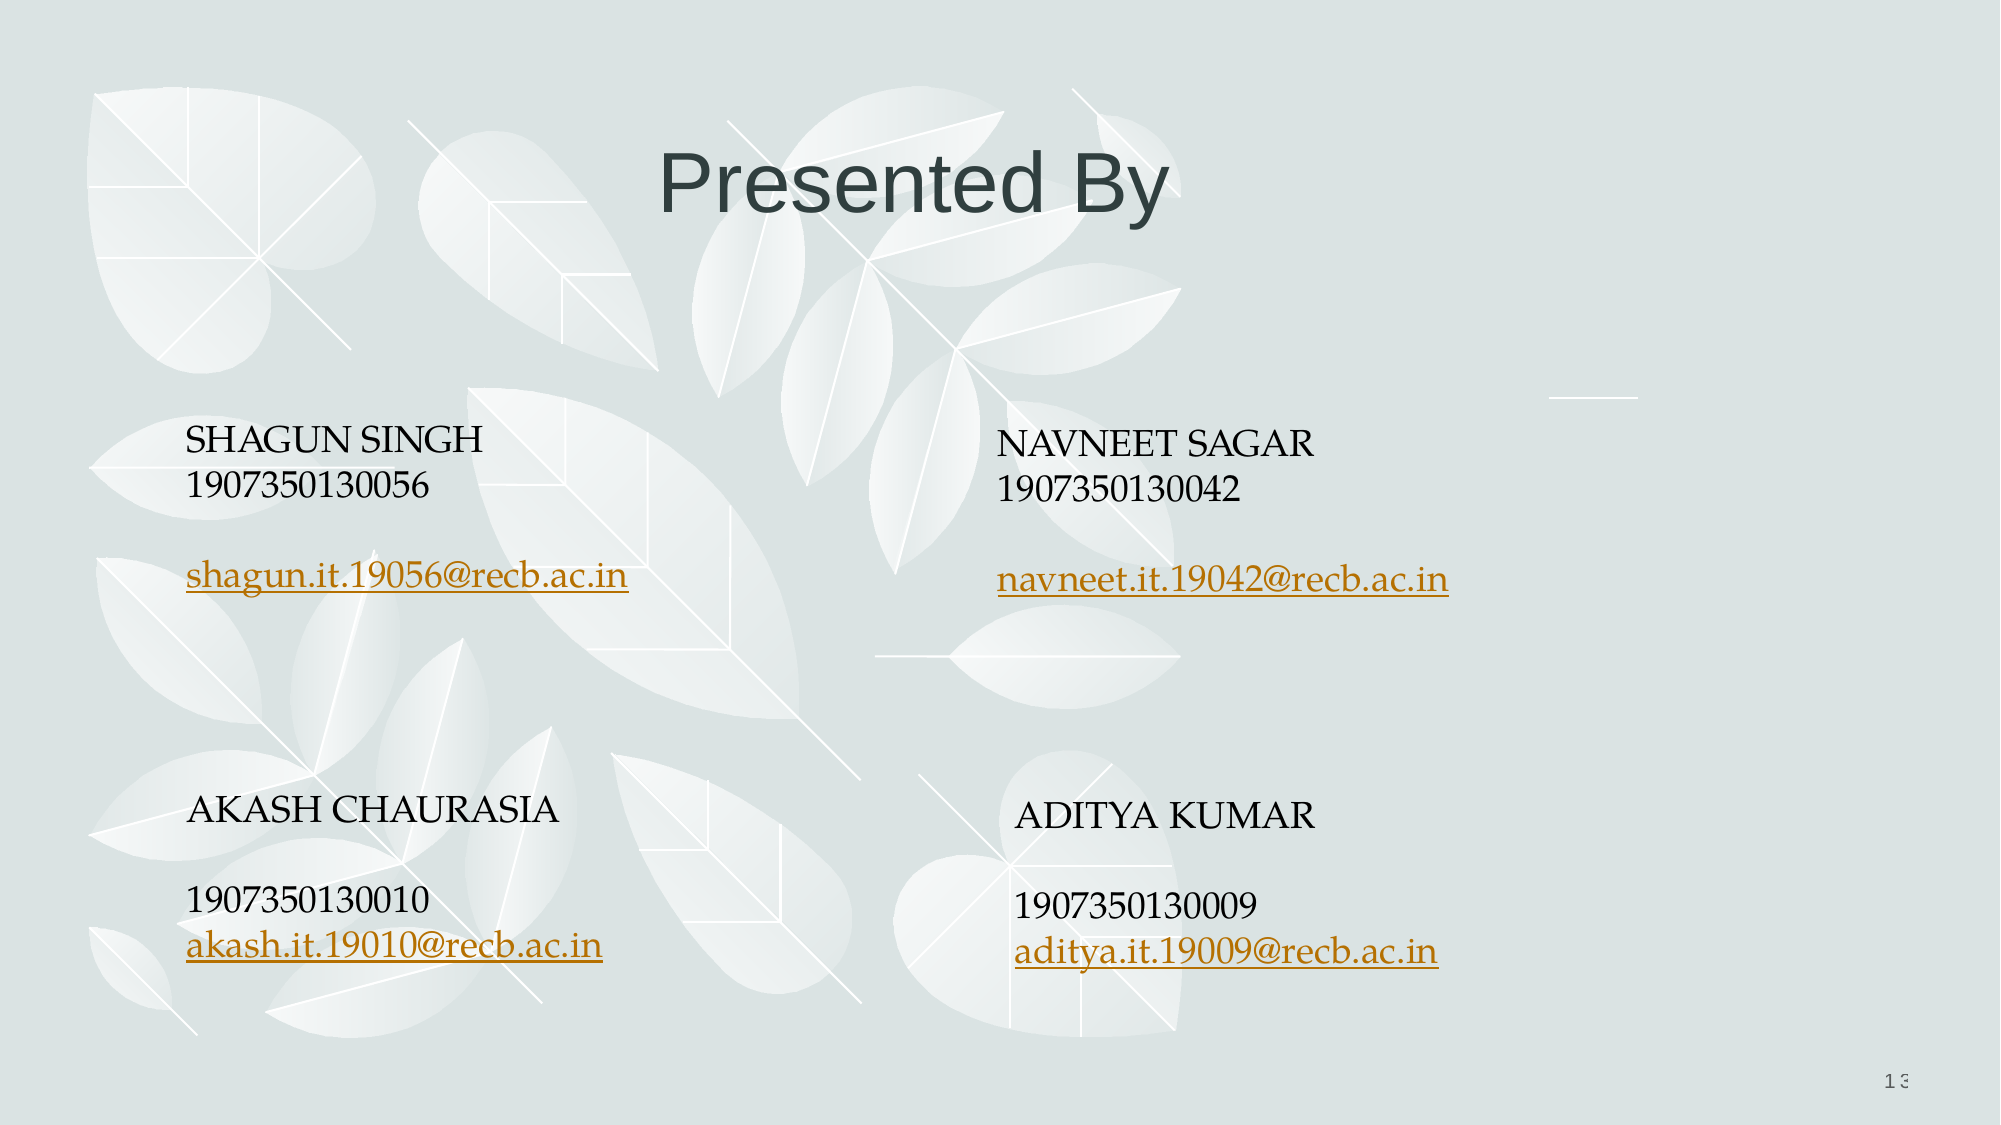

# Presented By
SHAGUN SINGH
1907350130056

shagun.it.19056@recb.ac.in

NAVNEET SAGAR
1907350130042

navneet.it.19042@recb.ac.in

AKASH CHAURASIA

1907350130010
akash.it.19010@recb.ac.in

ADITYA KUMAR

1907350130009
aditya.it.19009@recb.ac.in

13